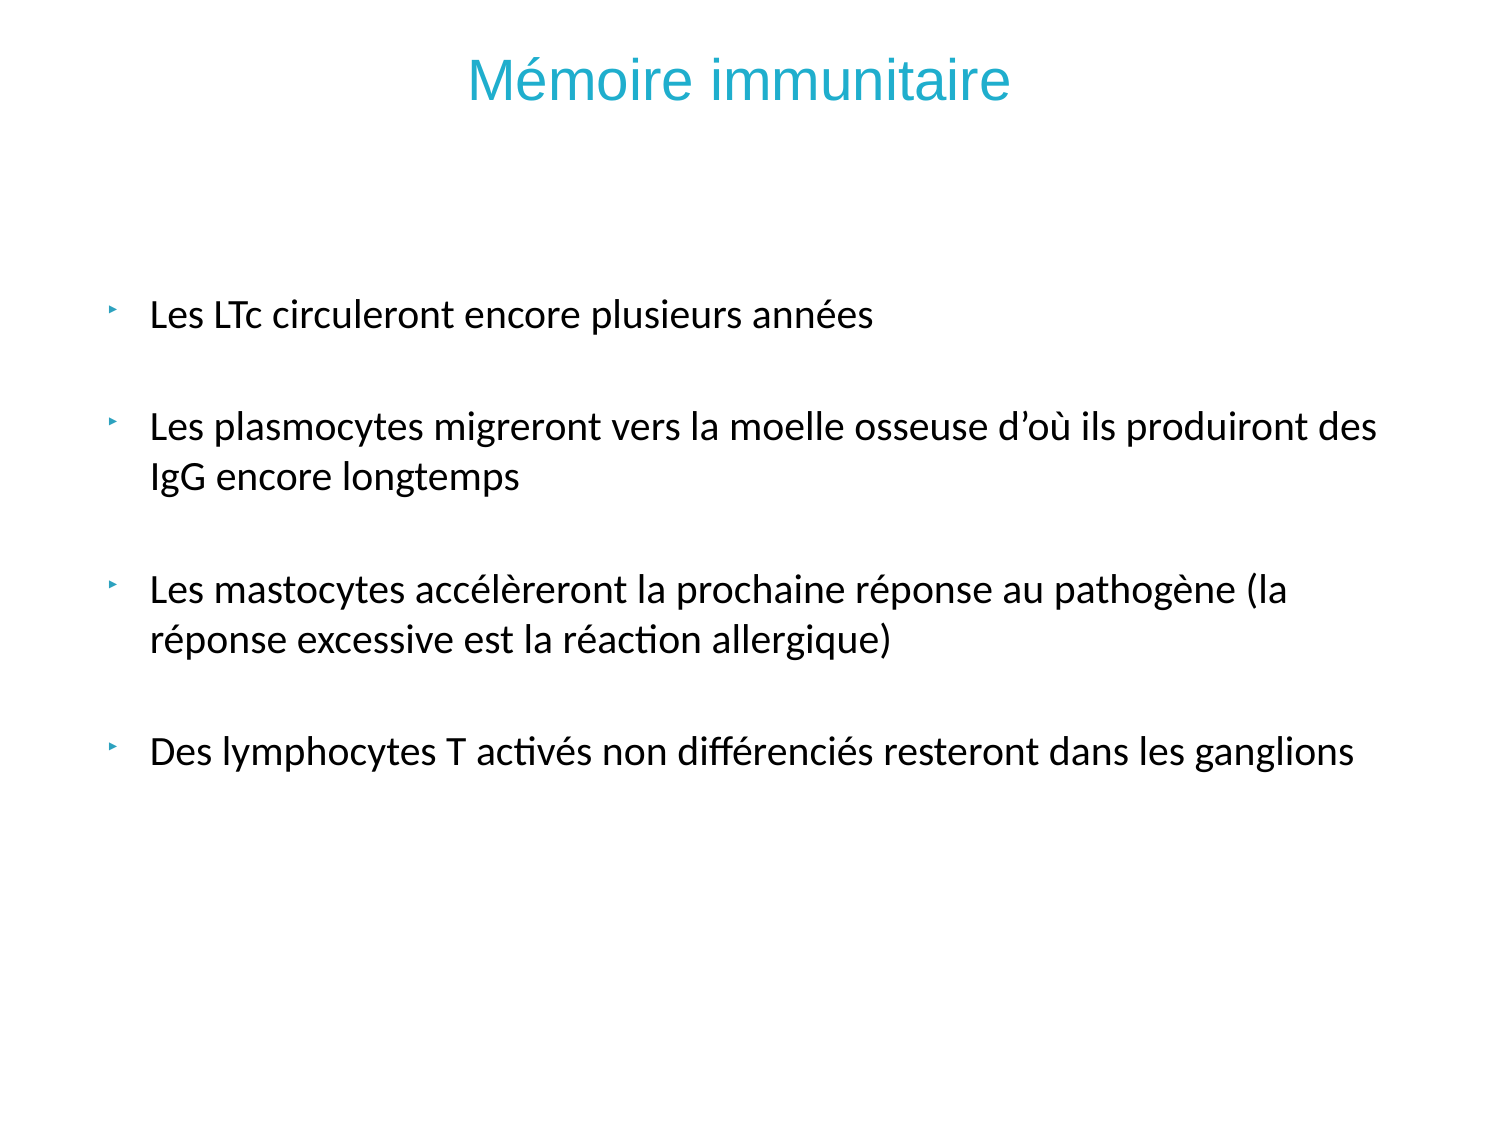

# Mémoire immunitaire
Les LTc circuleront encore plusieurs années

Les plasmocytes migreront vers la moelle osseuse d’où ils produiront des IgG encore longtemps

Les mastocytes accélèreront la prochaine réponse au pathogène (la réponse excessive est la réaction allergique)

Des lymphocytes T activés non différenciés resteront dans les ganglions